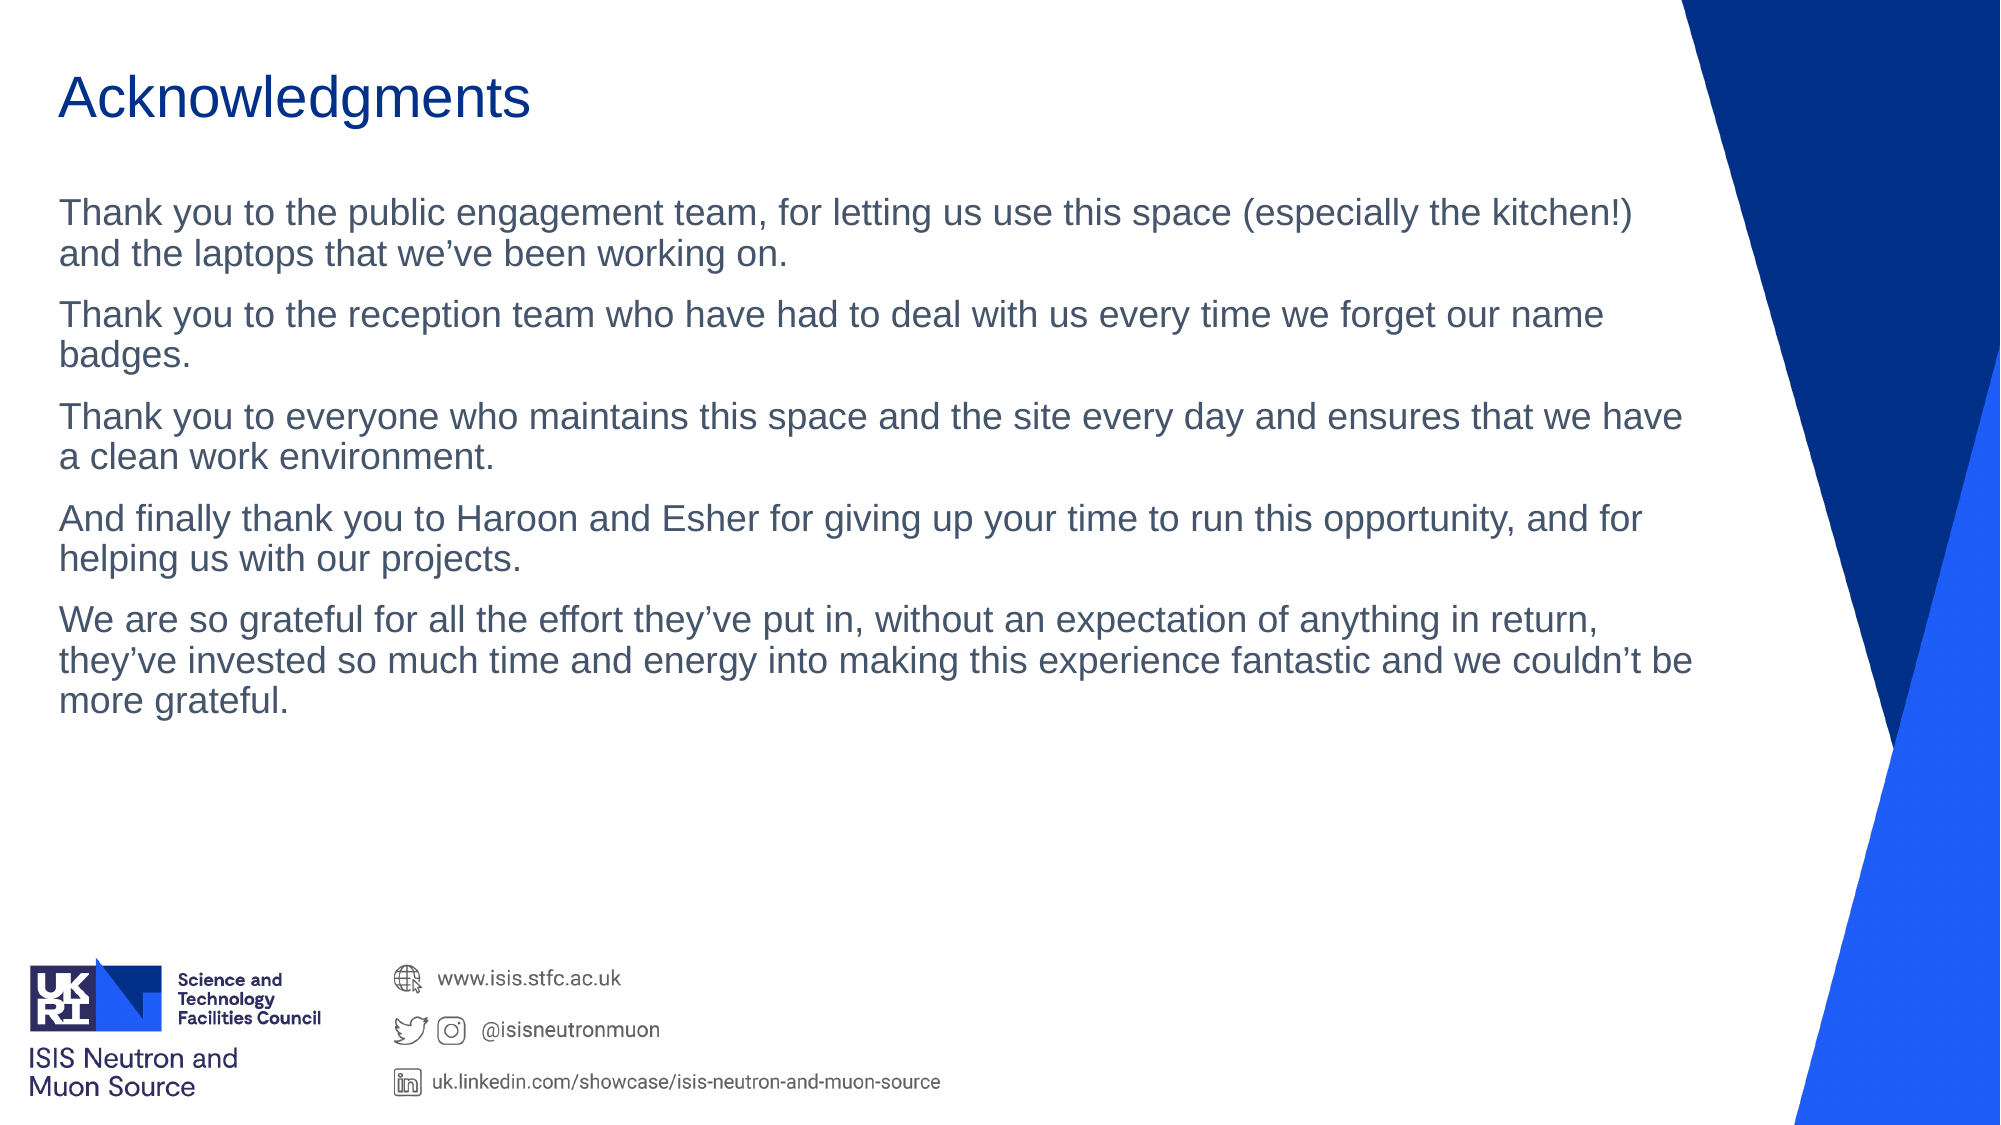

# Acknowledgments
Thank you to the public engagement team, for letting us use this space (especially the kitchen!) and the laptops that we’ve been working on.
Thank you to the reception team who have had to deal with us every time we forget our name badges.
Thank you to everyone who maintains this space and the site every day and ensures that we have a clean work environment.
And finally thank you to Haroon and Esher for giving up your time to run this opportunity, and for helping us with our projects.
We are so grateful for all the effort they’ve put in, without an expectation of anything in return, they’ve invested so much time and energy into making this experience fantastic and we couldn’t be more grateful.